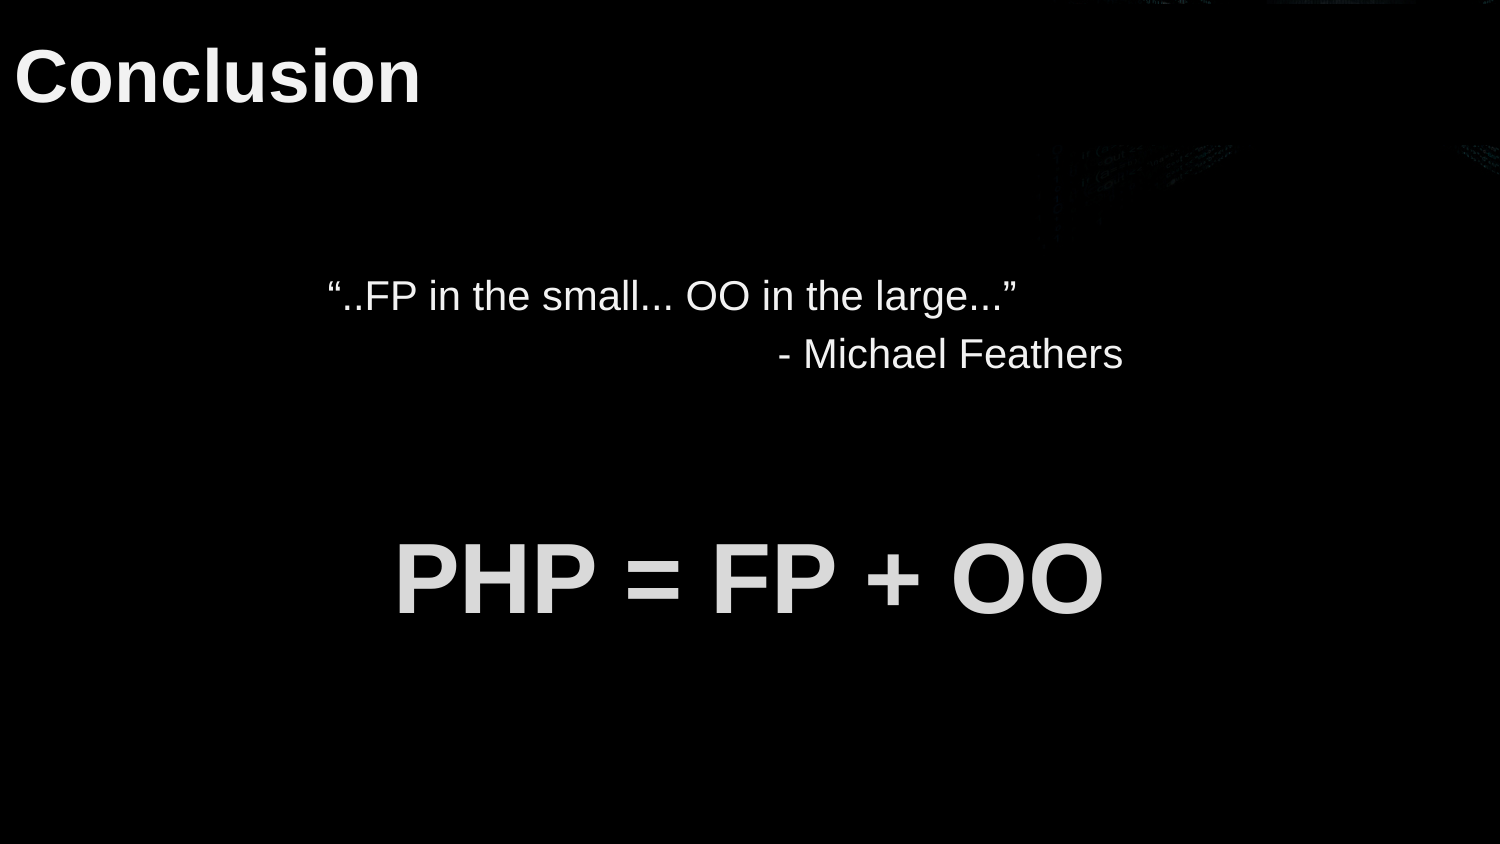

# Conclusion
“..FP in the small... OO in the large...”
     			- Michael Feathers
PHP = FP + OO